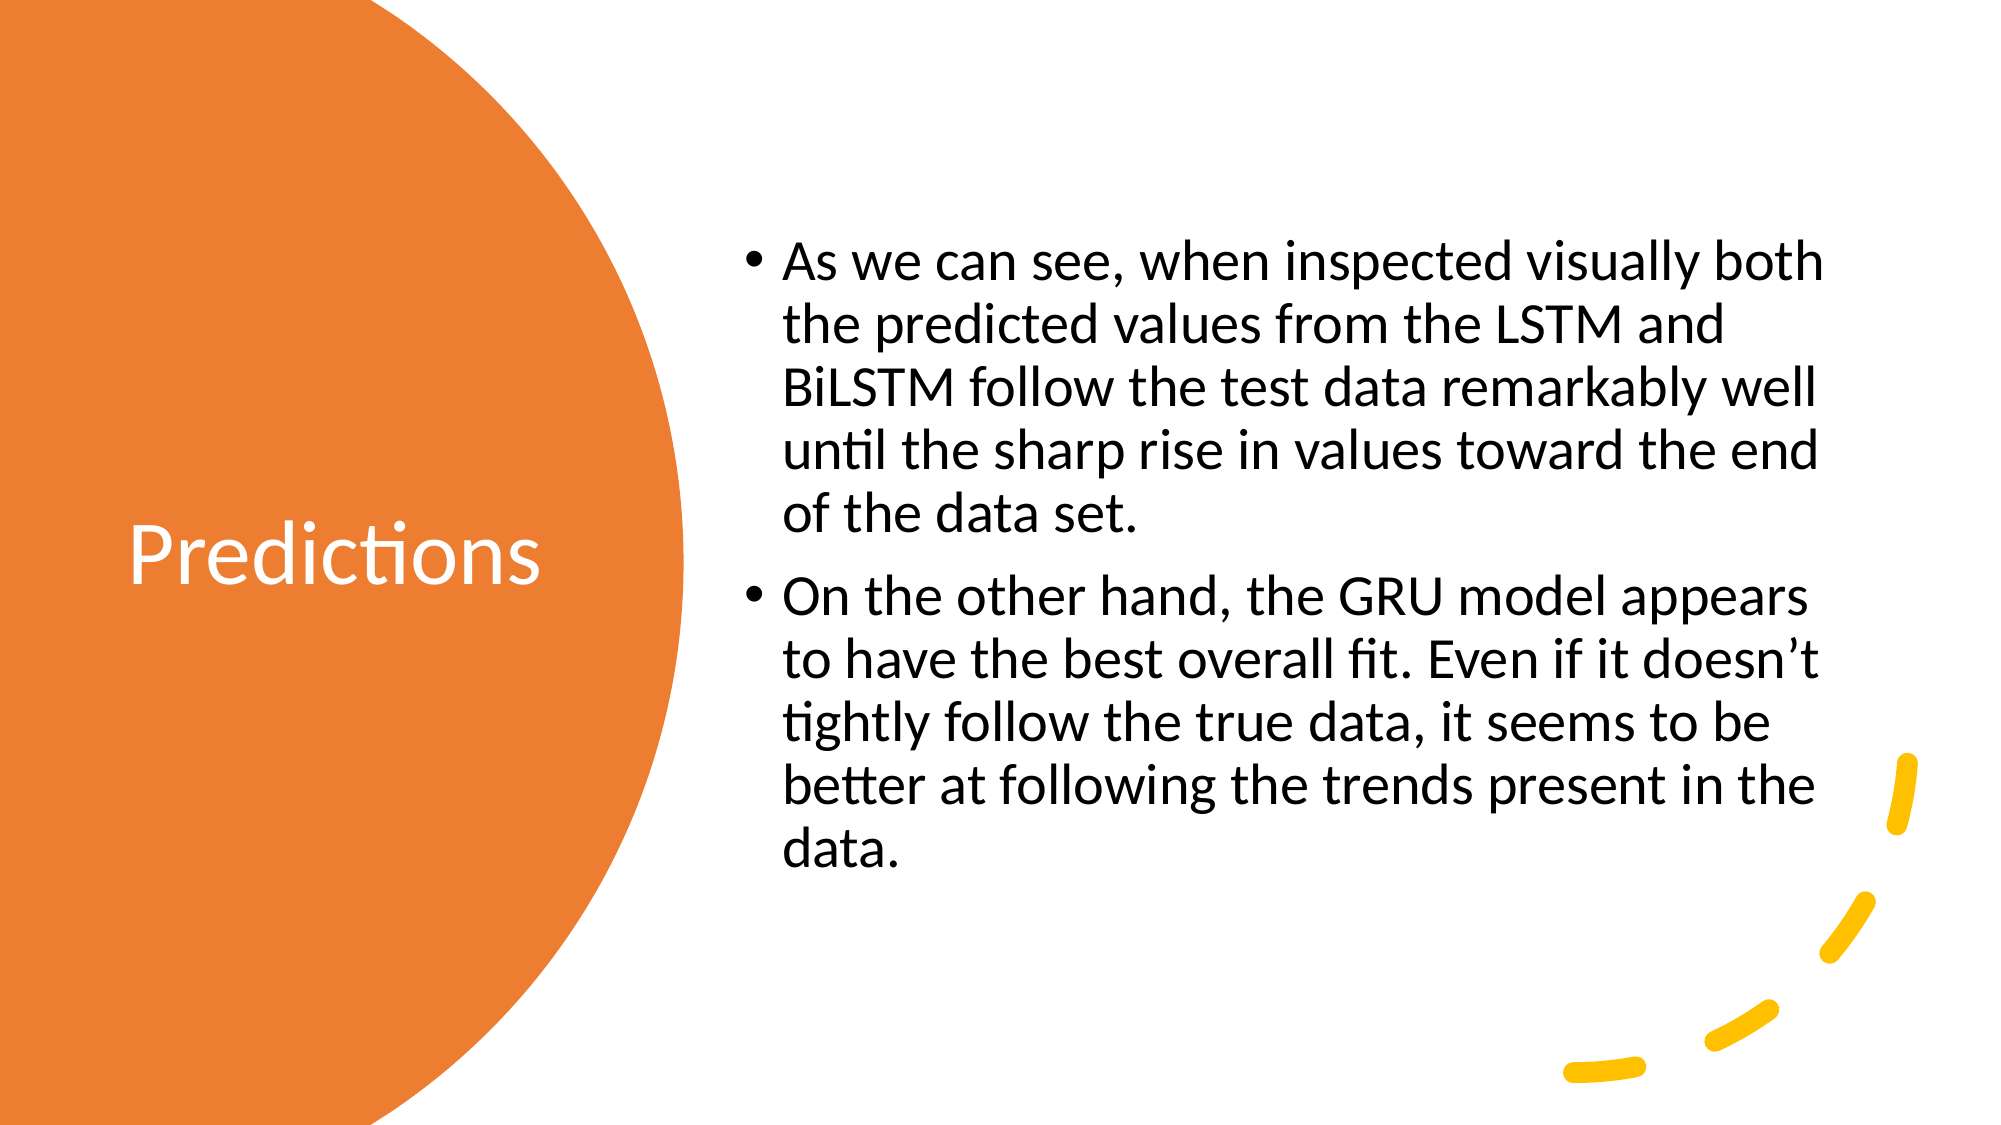

As we can see, when inspected visually both the predicted values from the LSTM and BiLSTM follow the test data remarkably well until the sharp rise in values toward the end of the data set.
On the other hand, the GRU model appears to have the best overall fit. Even if it doesn’t tightly follow the true data, it seems to be better at following the trends present in the data.
# Predictions